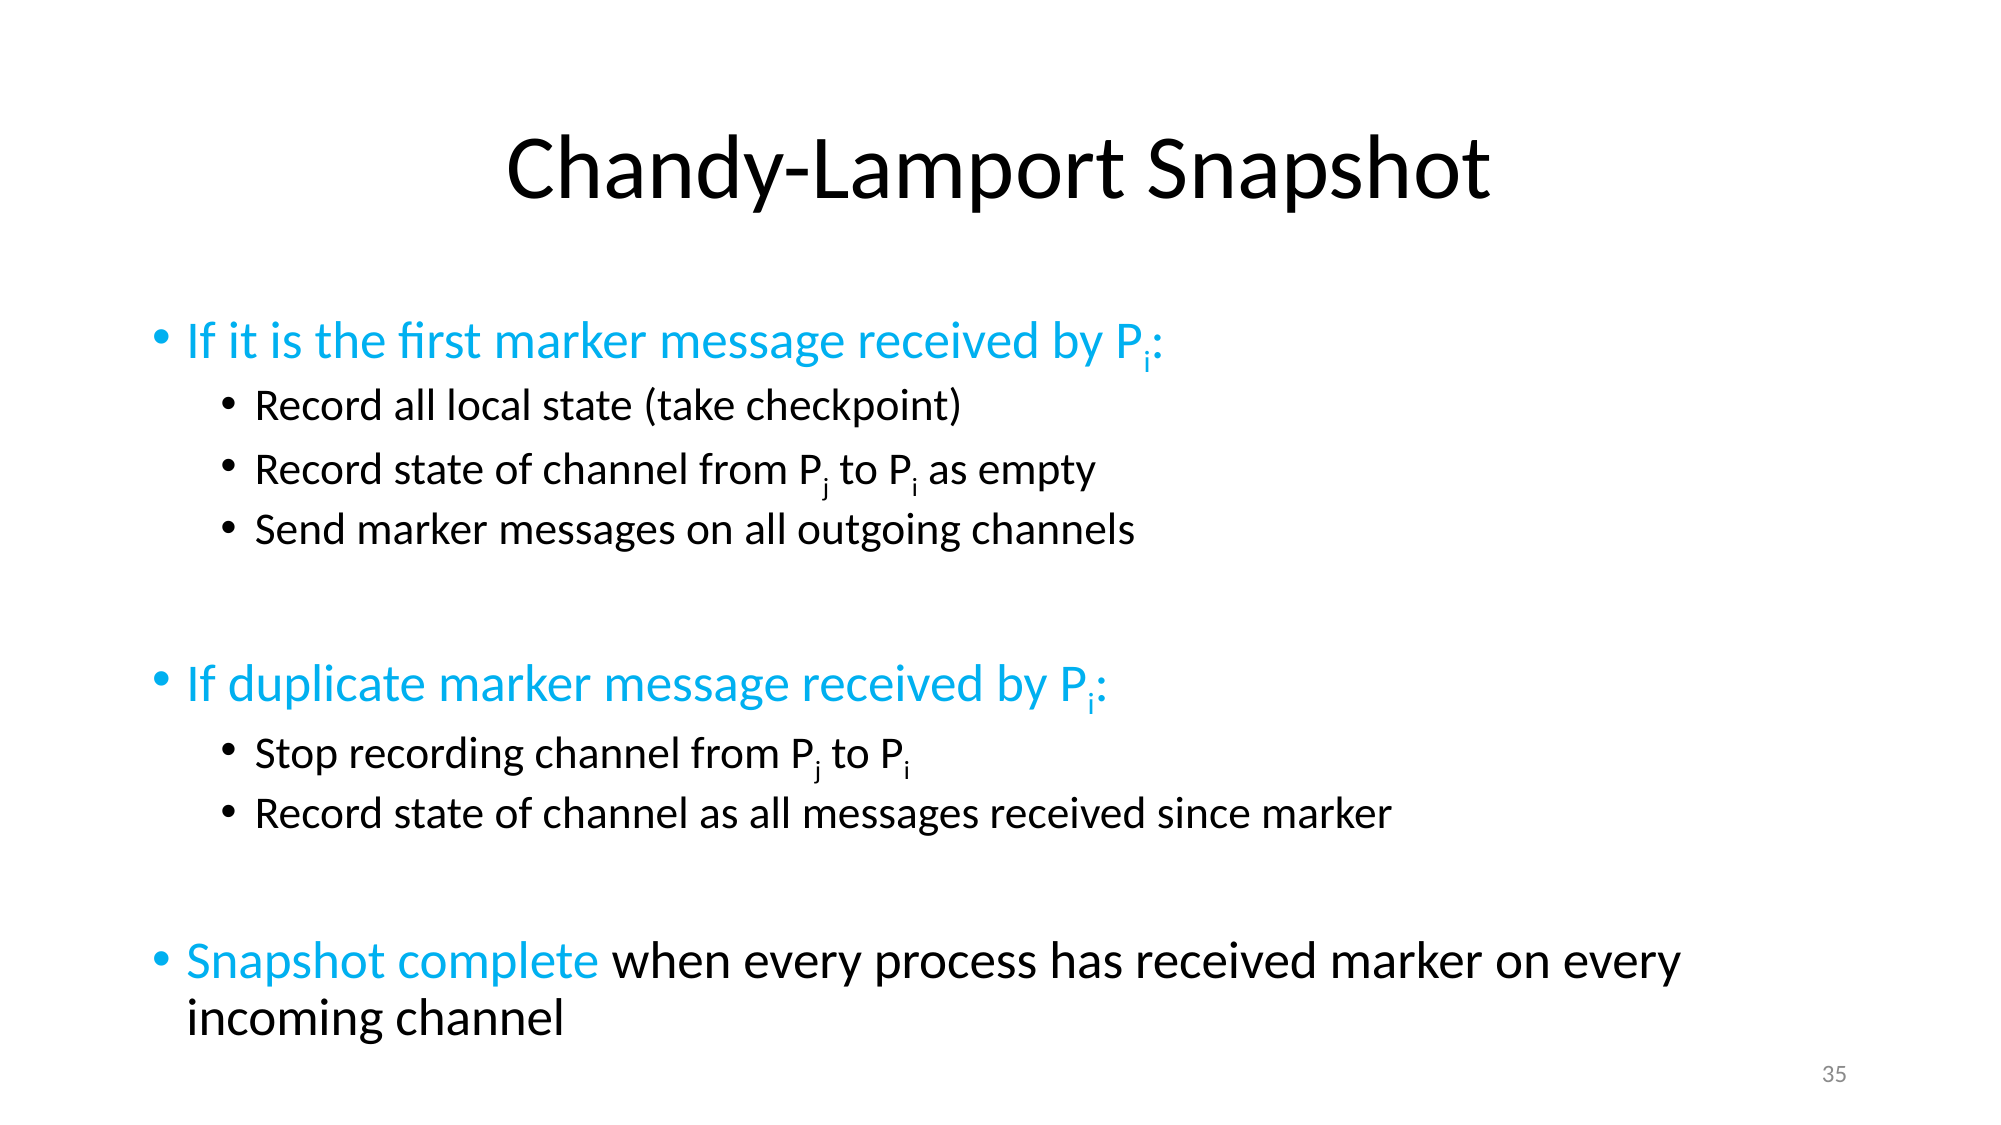

# Chandy-Lamport Snapshot
If it is the first marker message received by Pi:
Record all local state (take checkpoint)
Record state of channel from Pj to Pi as empty
Send marker messages on all outgoing channels

If duplicate marker message received by Pi:
Stop recording channel from Pj to Pi
Record state of channel as all messages received since marker

Snapshot complete when every process has received marker on every incoming channel
35